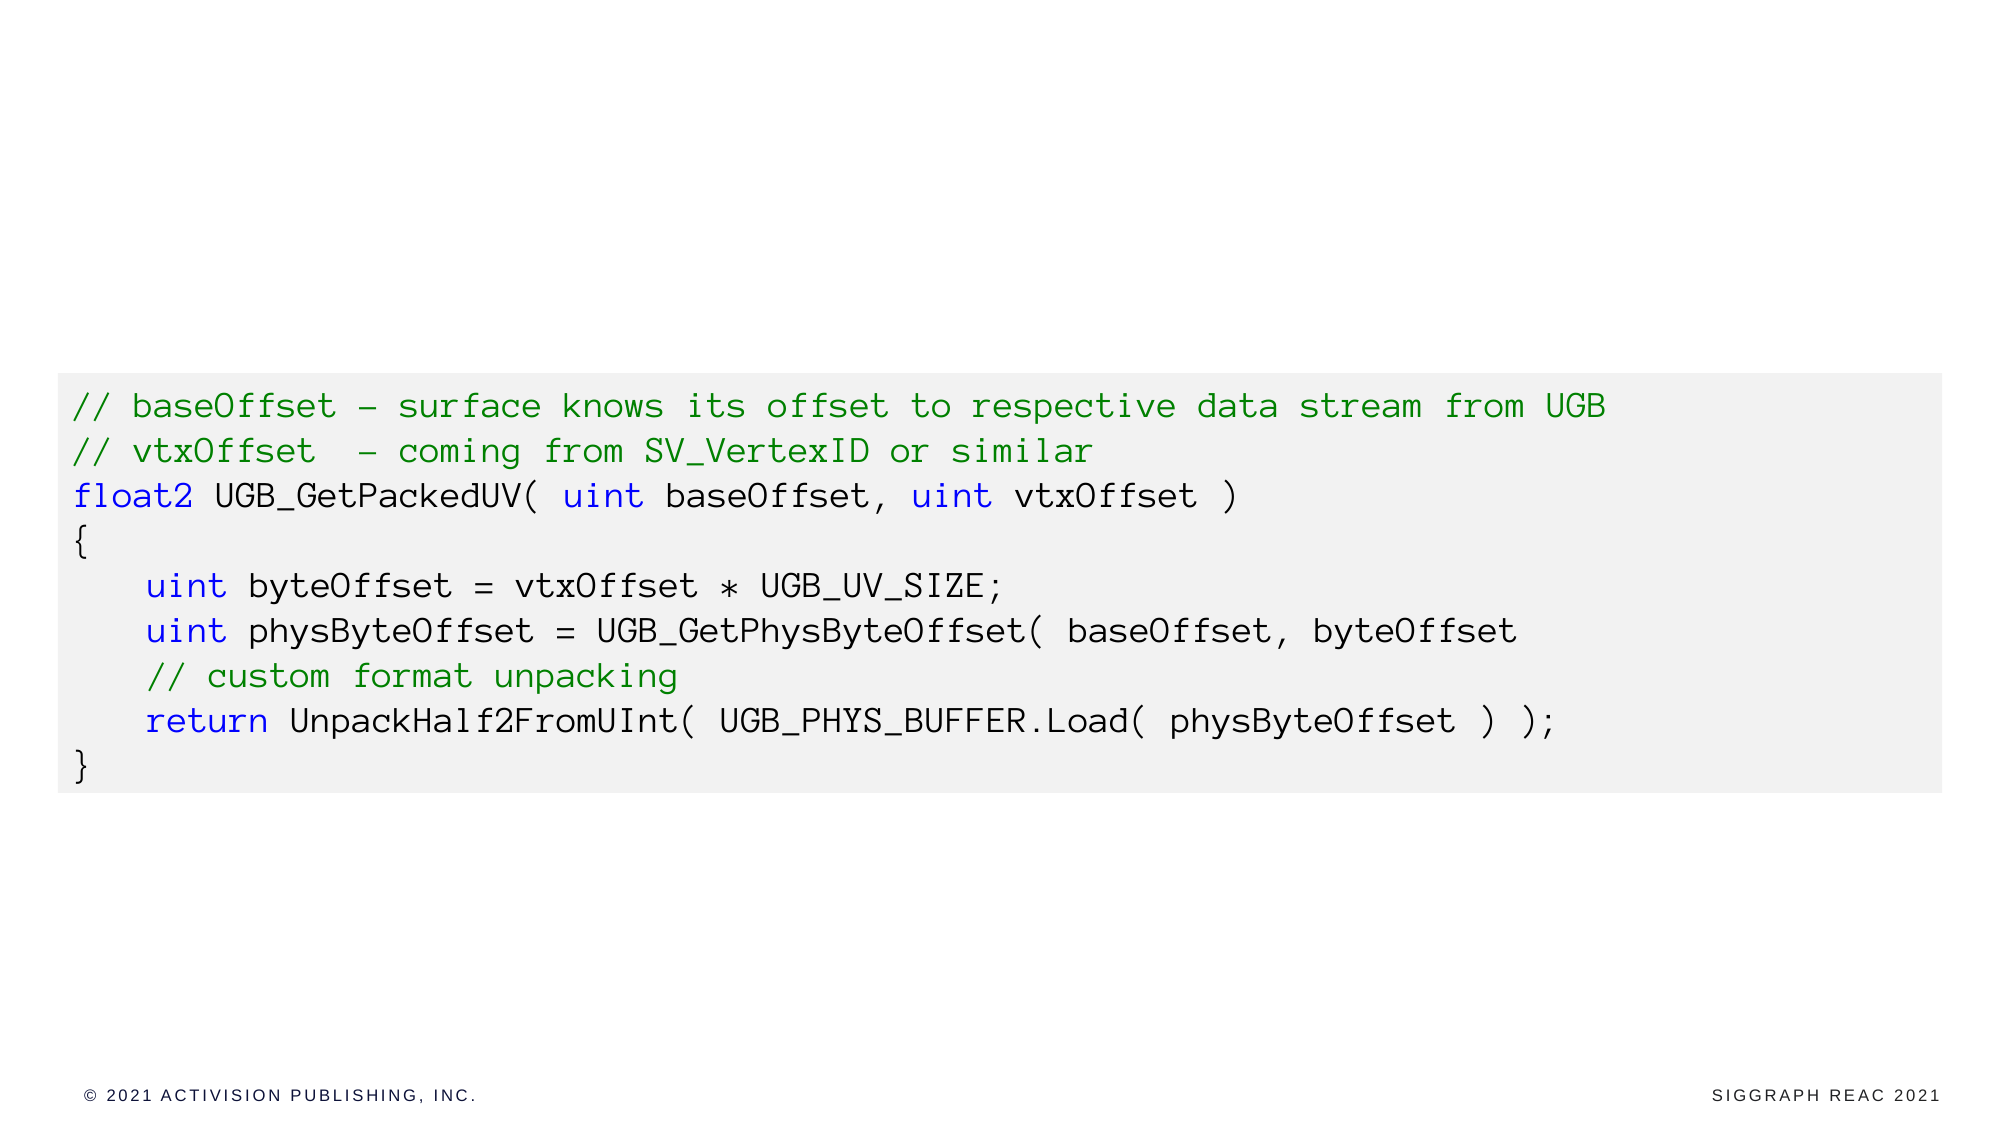

# UGB Shader Facing API
// baseOffset - surface knows its offset to respective data stream from UGB
// vtxOffset  – coming from SV_VertexID or similar
float2 UGB_GetPackedUV( uint baseOffset, uint vtxOffset )
{
uint byteOffset = vtxOffset * UGB_UV_SIZE;
uint physByteOffset = UGB_GetPhysByteOffset( baseOffset, byteOffset
// custom format unpacking
return UnpackHalf2FromUInt( UGB_PHYS_BUFFER.Load( physByteOffset ) );
}